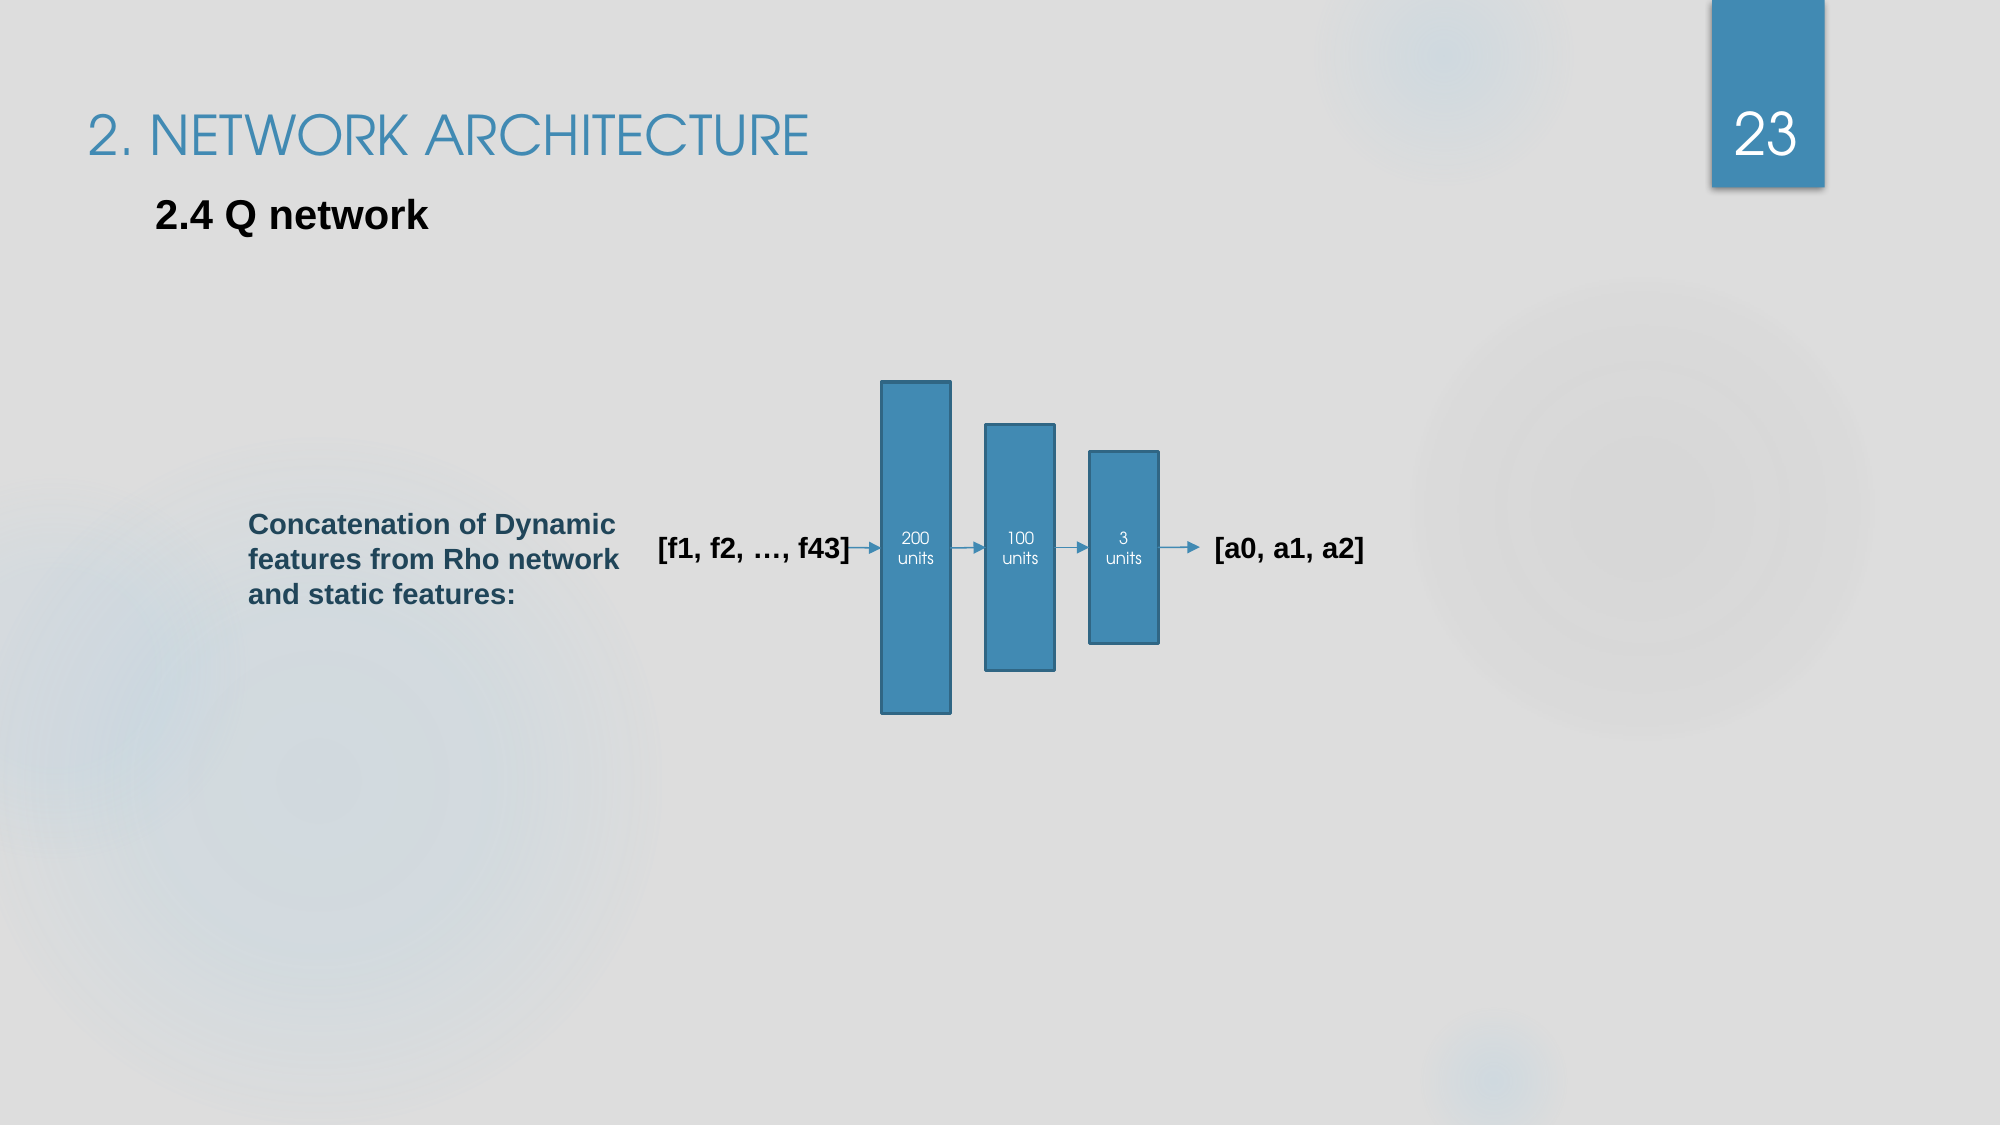

23
2. Network Architecture

2.4 Q network

200 units
100
units
3 units
Concatenation of Dynamic features from Rho network and static features:
[f1, f2, …, f43]
[a0, a1, a2]